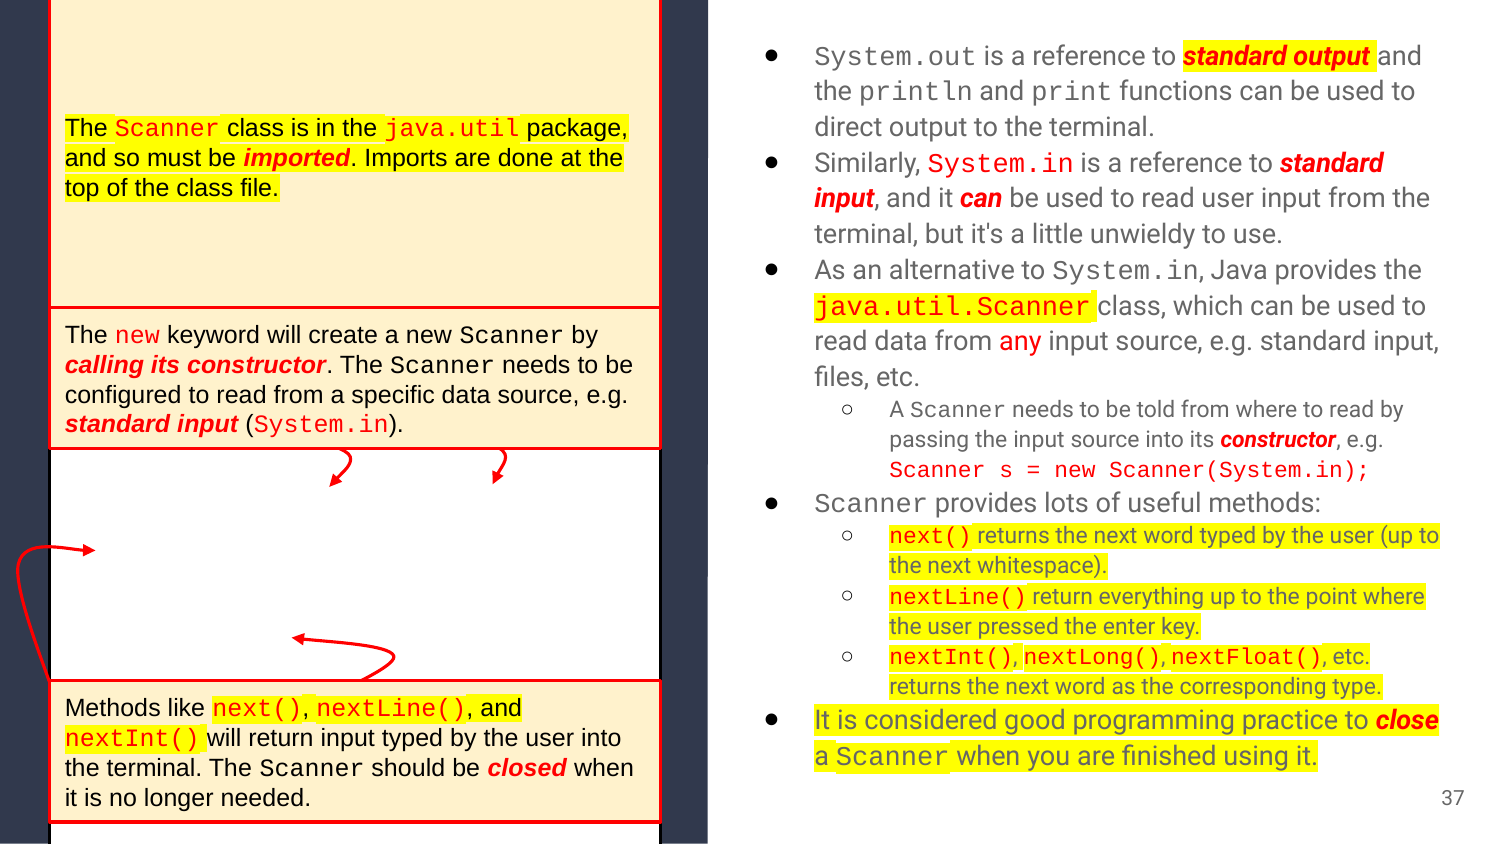

# Standard Input
System.out is a reference to standard output and the println and print functions can be used to direct output to the terminal.
Similarly, System.in is a reference to standard input, and it can be used to read user input from the terminal, but it's a little unwieldy to use.
As an alternative to System.in, Java provides the java.util.Scanner class, which can be used to read data from any input source, e.g. standard input, files, etc.
A Scanner needs to be told from where to read by passing the input source into its constructor, e.g. Scanner s = new Scanner(System.in);
Scanner provides lots of useful methods:
next() returns the next word typed by the user (up to the next whitespace).
nextLine() return everything up to the point where the user pressed the enter key.
nextInt(), nextLong(), nextFloat(), etc. returns the next word as the corresponding type.
It is considered good programming practice to close a Scanner when you are finished using it.
The Scanner class is in the java.util package, and so must be imported. Imports are done at the top of the class file.
import java.util.Scanner;
The new keyword will create a new Scanner by calling its constructor. The Scanner needs to be configured to read from a specific data source, e.g. standard input (System.in).

1  Scanner scanner = new Scanner(System.in);
2  System.out.print("Enter age: ");
3  int age = scanner.nextInt();
4  int months = age * 12;
5  System.out.println("Age in months: " + months);
6  scanner.close();

Methods like next(), nextLine(), and nextInt() will return input typed by the user into the terminal. The Scanner should be closed when it is no longer needed.
37